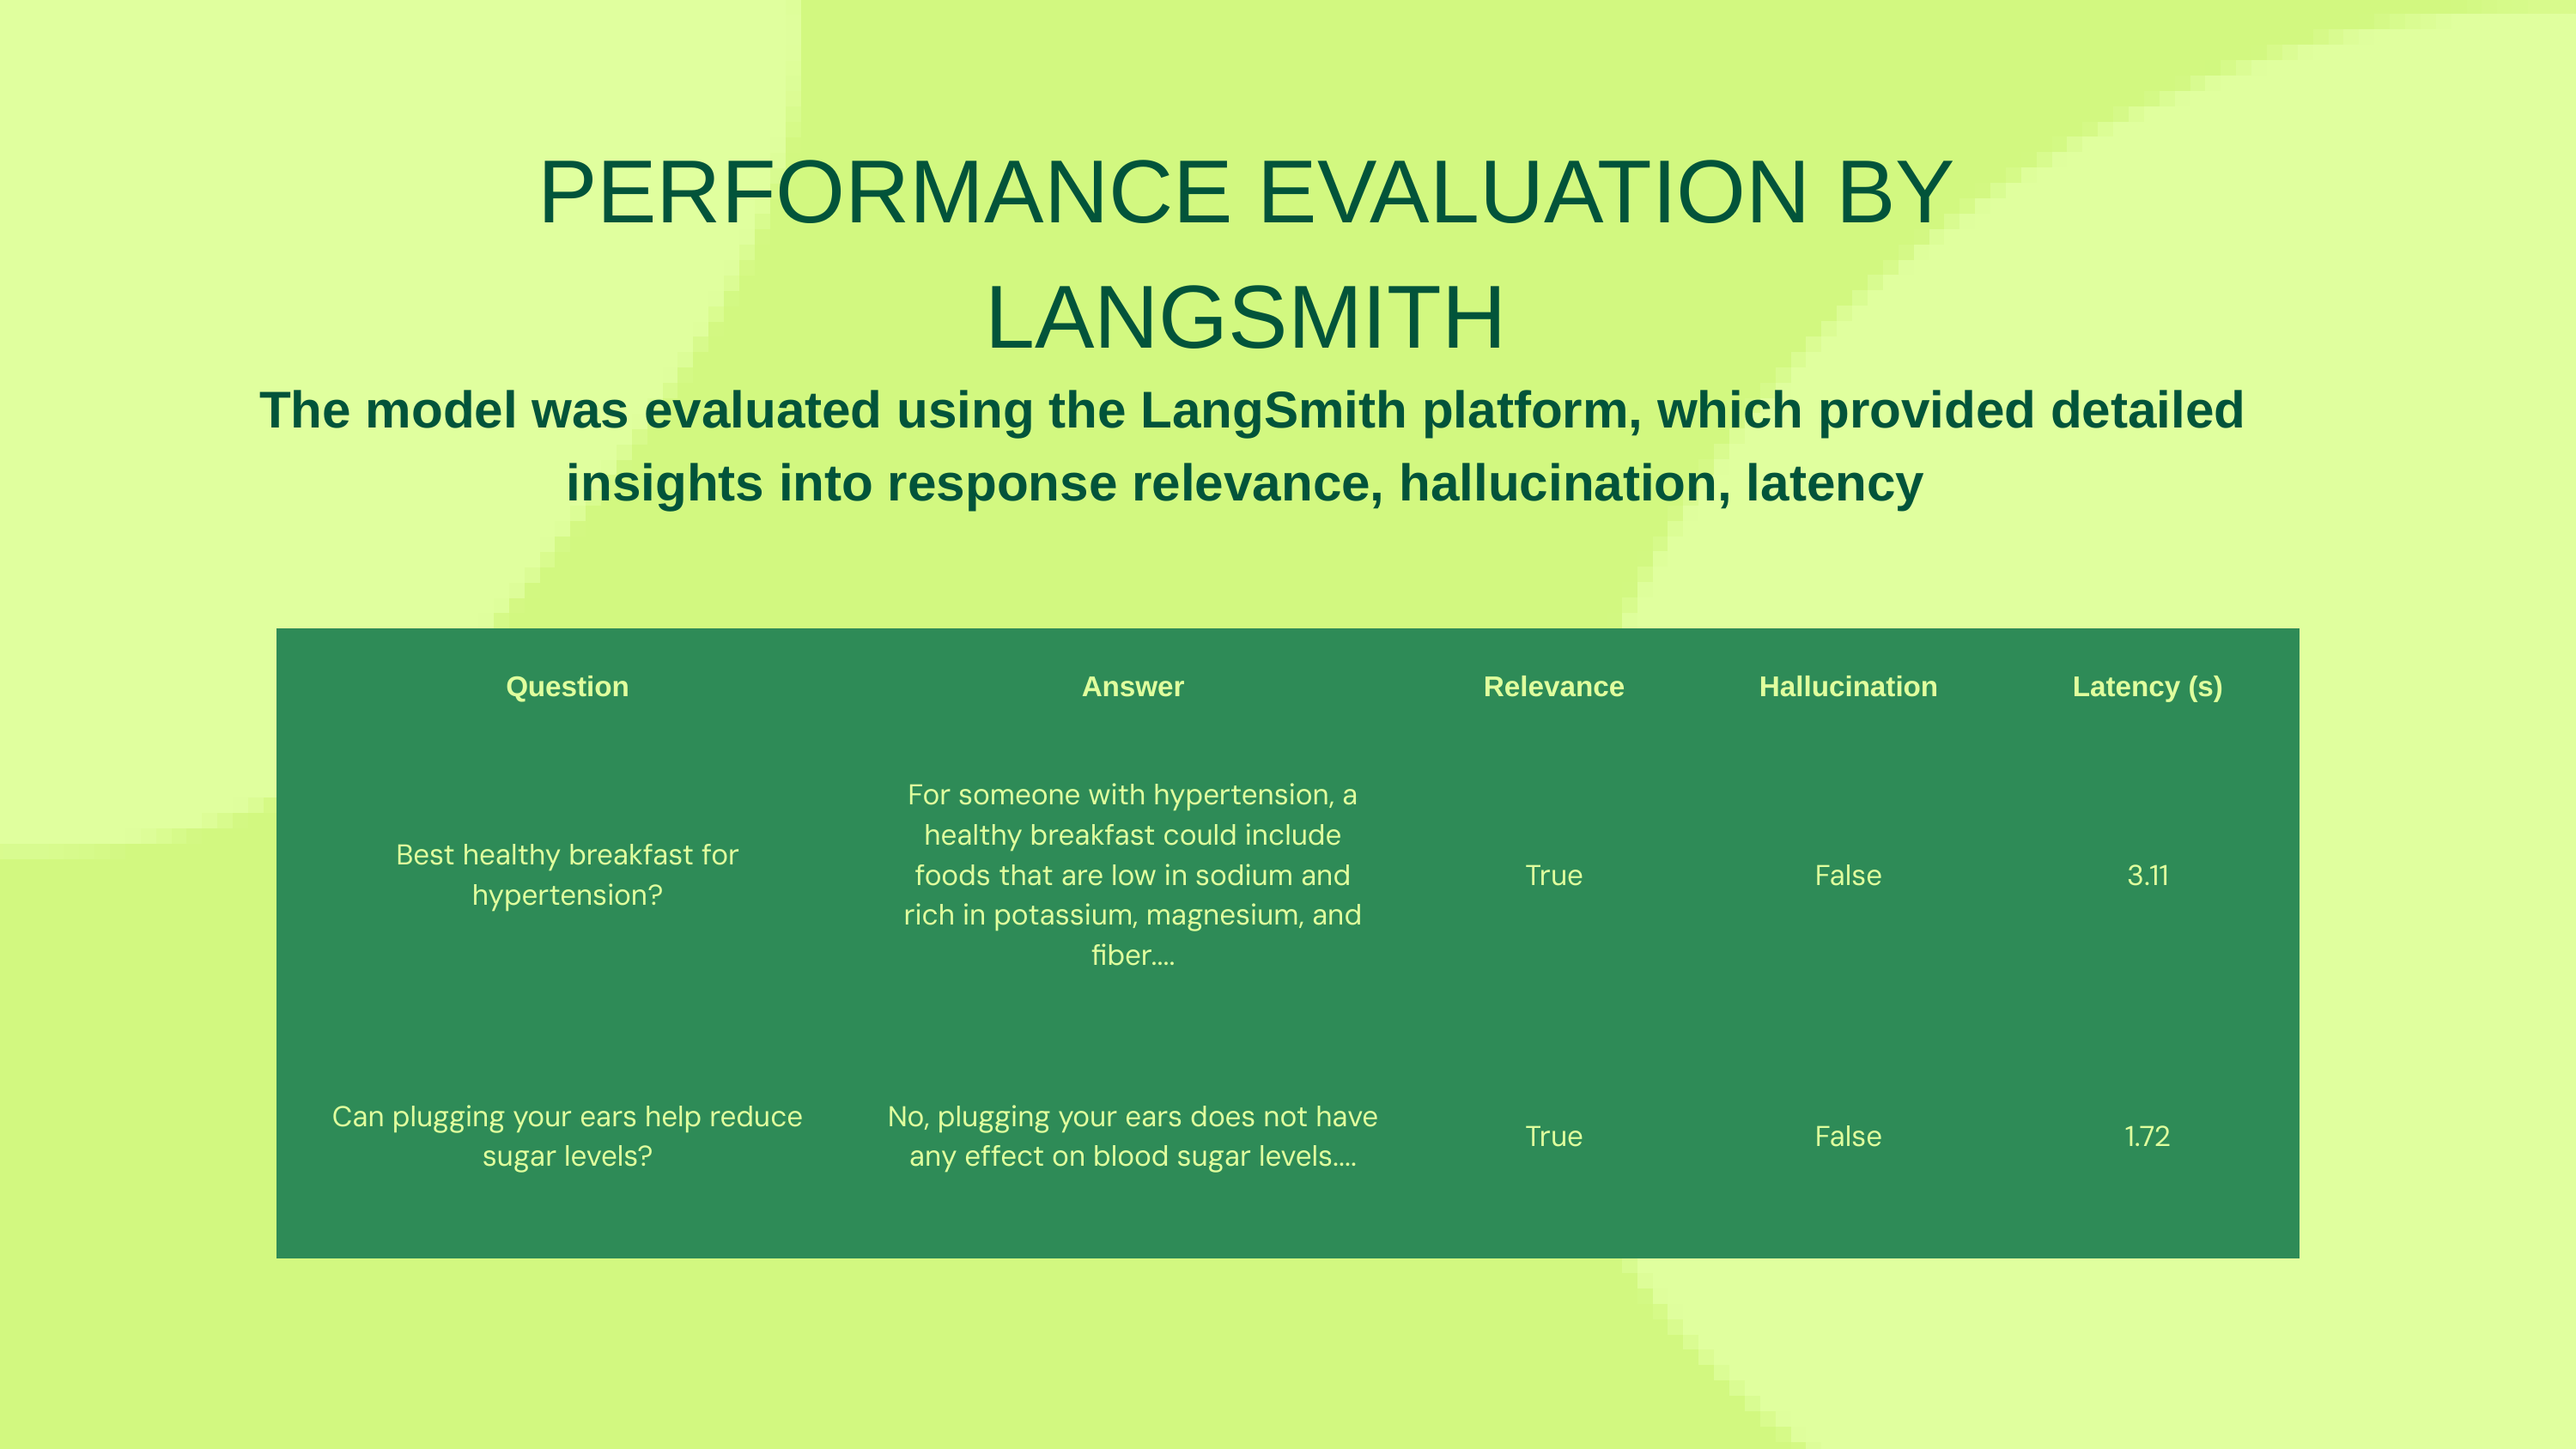

PERFORMANCE EVALUATION BY LANGSMITH
 The model was evaluated using the LangSmith platform, which provided detailed insights into response relevance, hallucination, latency
| Question | Answer | Relevance | Hallucination | Latency (s) |
| --- | --- | --- | --- | --- |
| Best healthy breakfast for hypertension? | For someone with hypertension, a healthy breakfast could include foods that are low in sodium and rich in potassium, magnesium, and fiber.... | True | False | 3.11 |
| Can plugging your ears help reduce sugar levels? | No, plugging your ears does not have any effect on blood sugar levels.... | True | False | 1.72 |